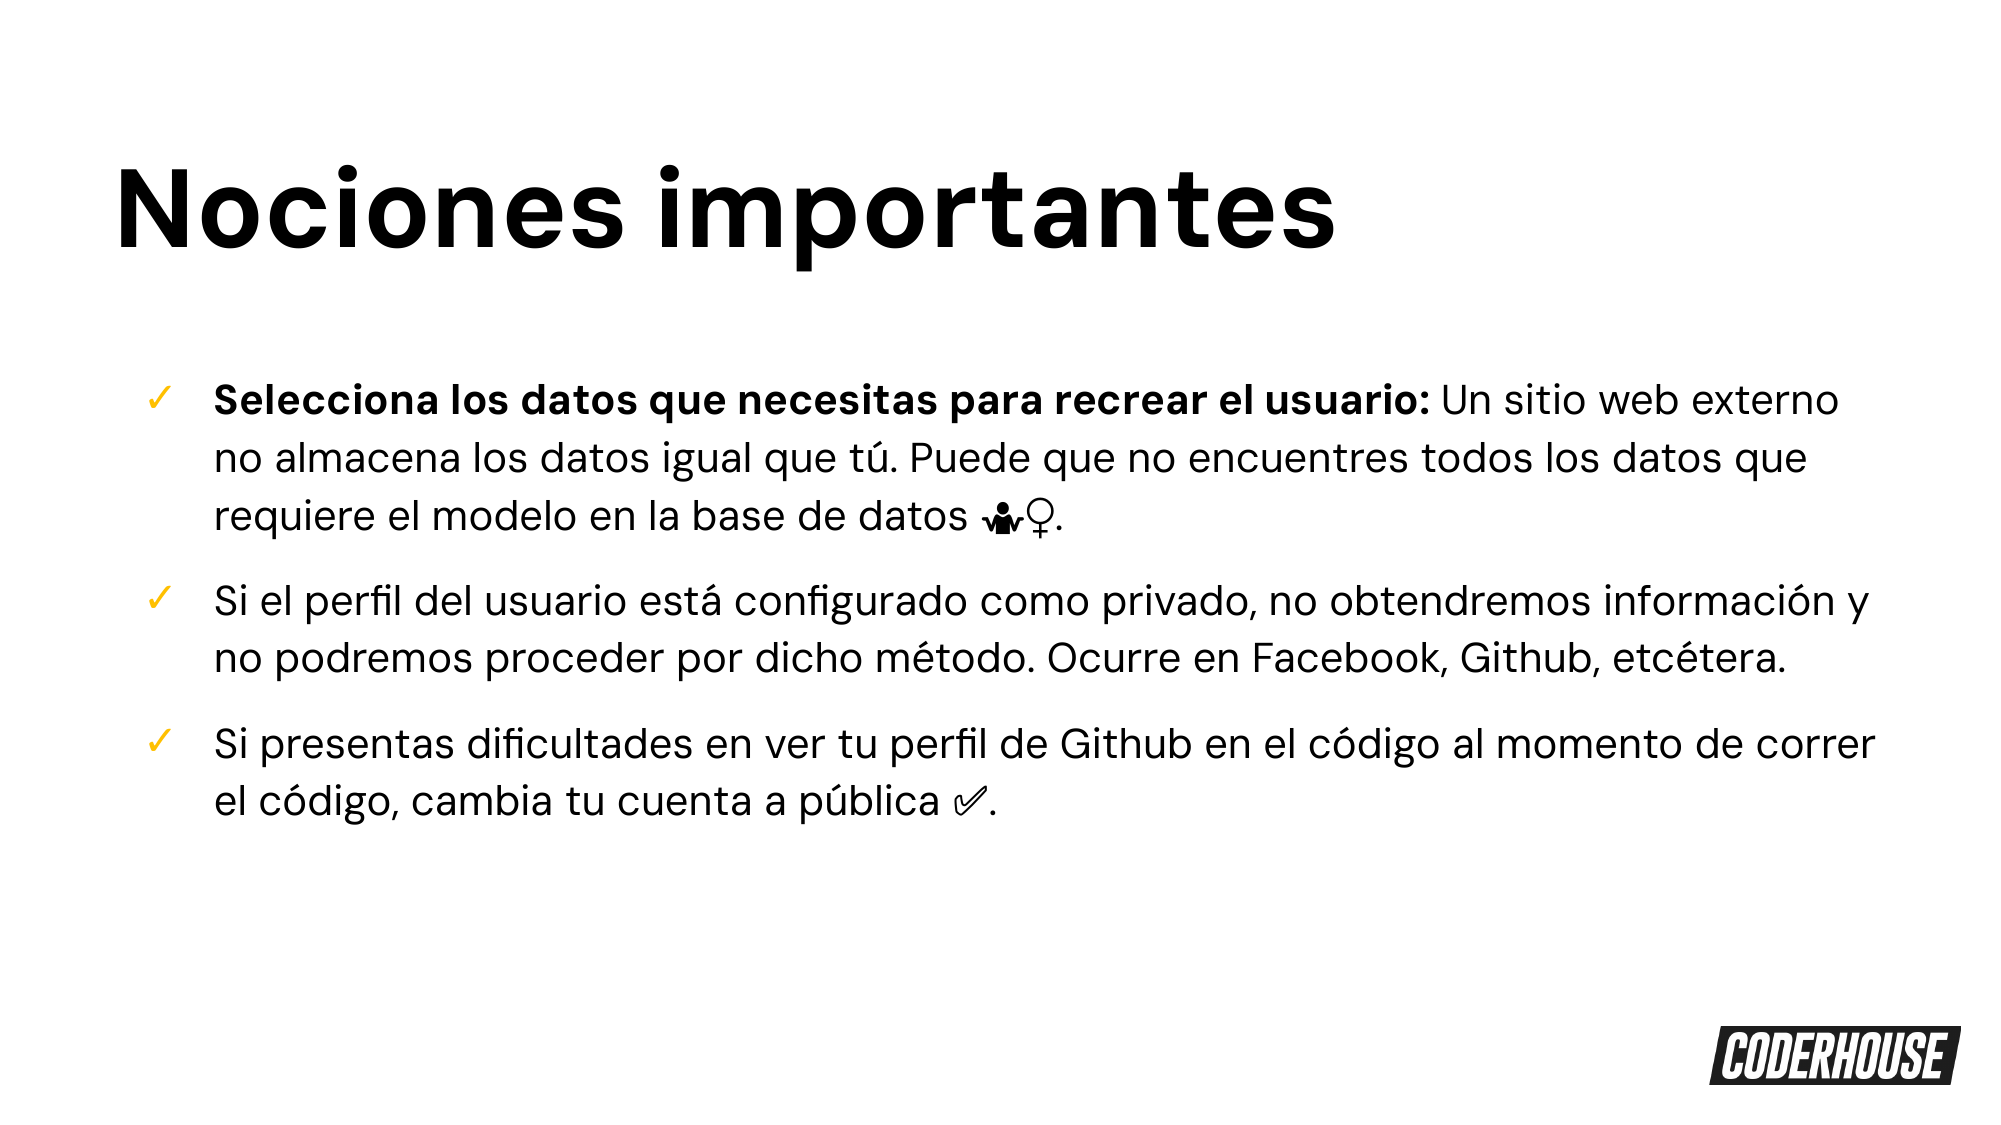

Nociones importantes
Selecciona los datos que necesitas para recrear el usuario: Un sitio web externo no almacena los datos igual que tú. Puede que no encuentres todos los datos que requiere el modelo en la base de datos 🤷‍♀️.
Si el perfil del usuario está configurado como privado, no obtendremos información y no podremos proceder por dicho método. Ocurre en Facebook, Github, etcétera.
Si presentas dificultades en ver tu perfil de Github en el código al momento de correr el código, cambia tu cuenta a pública ✅.